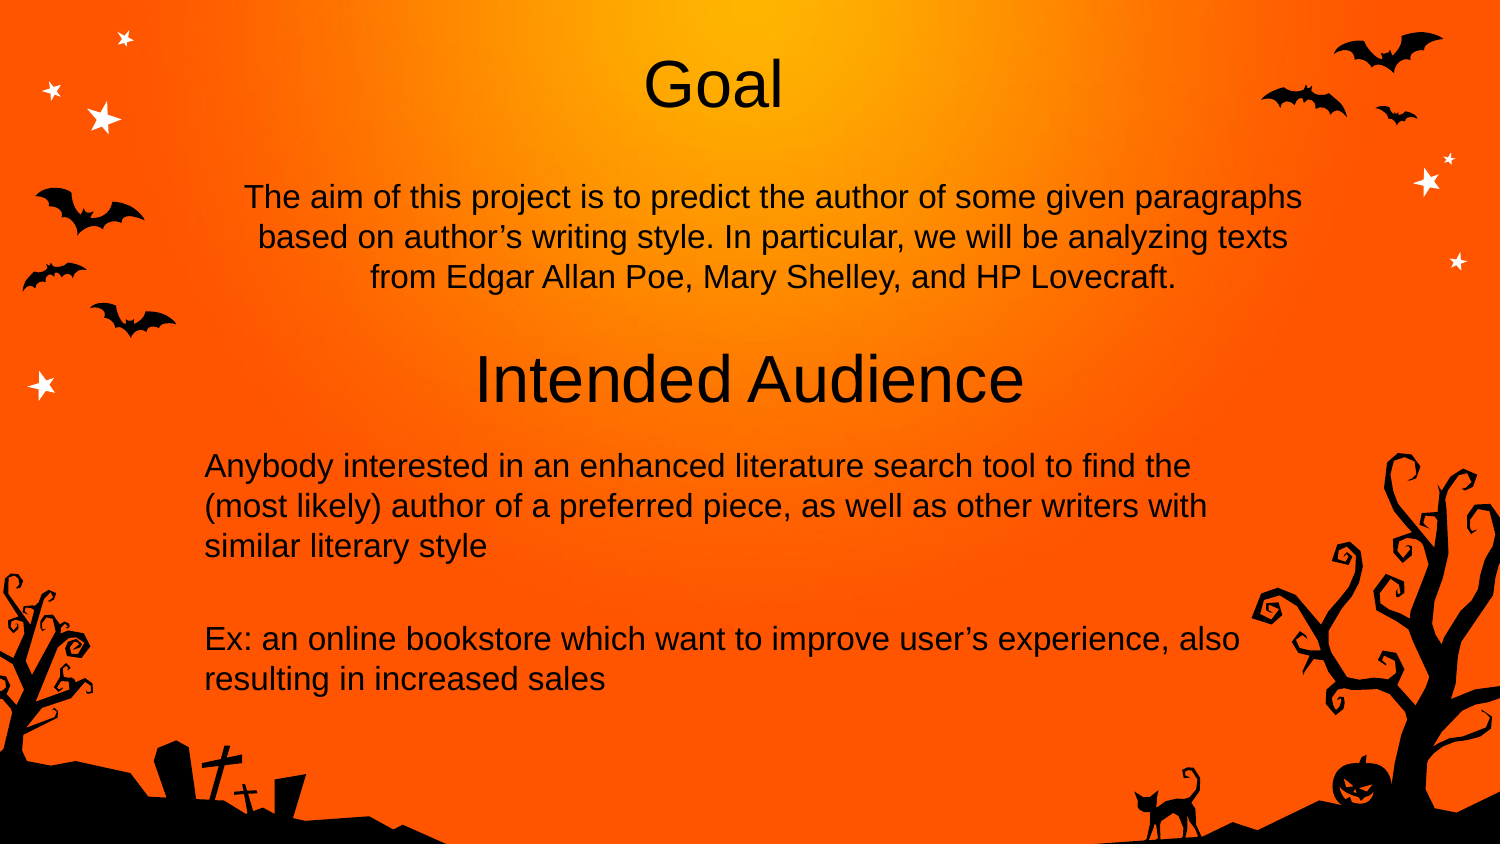

Goal
The aim of this project is to predict the author of some given paragraphs based on author’s writing style. In particular, we will be analyzing texts from Edgar Allan Poe, Mary Shelley, and HP Lovecraft.
Intended Audience
Anybody interested in an enhanced literature search tool to find the (most likely) author of a preferred piece, as well as other writers with similar literary style

Ex: an online bookstore which want to improve user’s experience, also resulting in increased sales